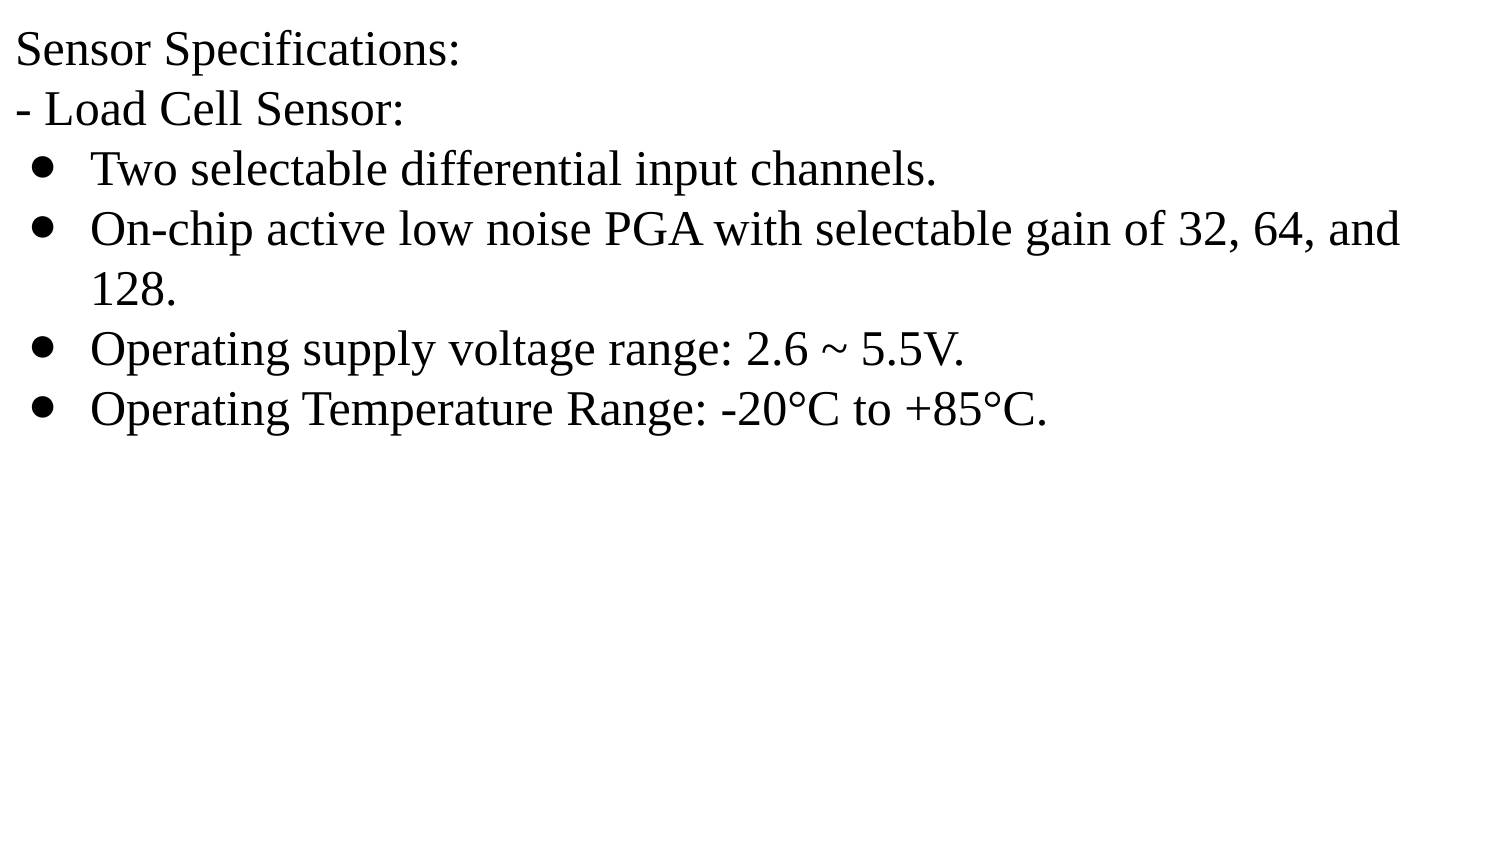

Sensor Specifications:
- Load Cell Sensor:
Two selectable differential input channels.
On-chip active low noise PGA with selectable gain of 32, 64, and 128.
Operating supply voltage range: 2.6 ~ 5.5V.
Operating Temperature Range: -20°C to +85°C.